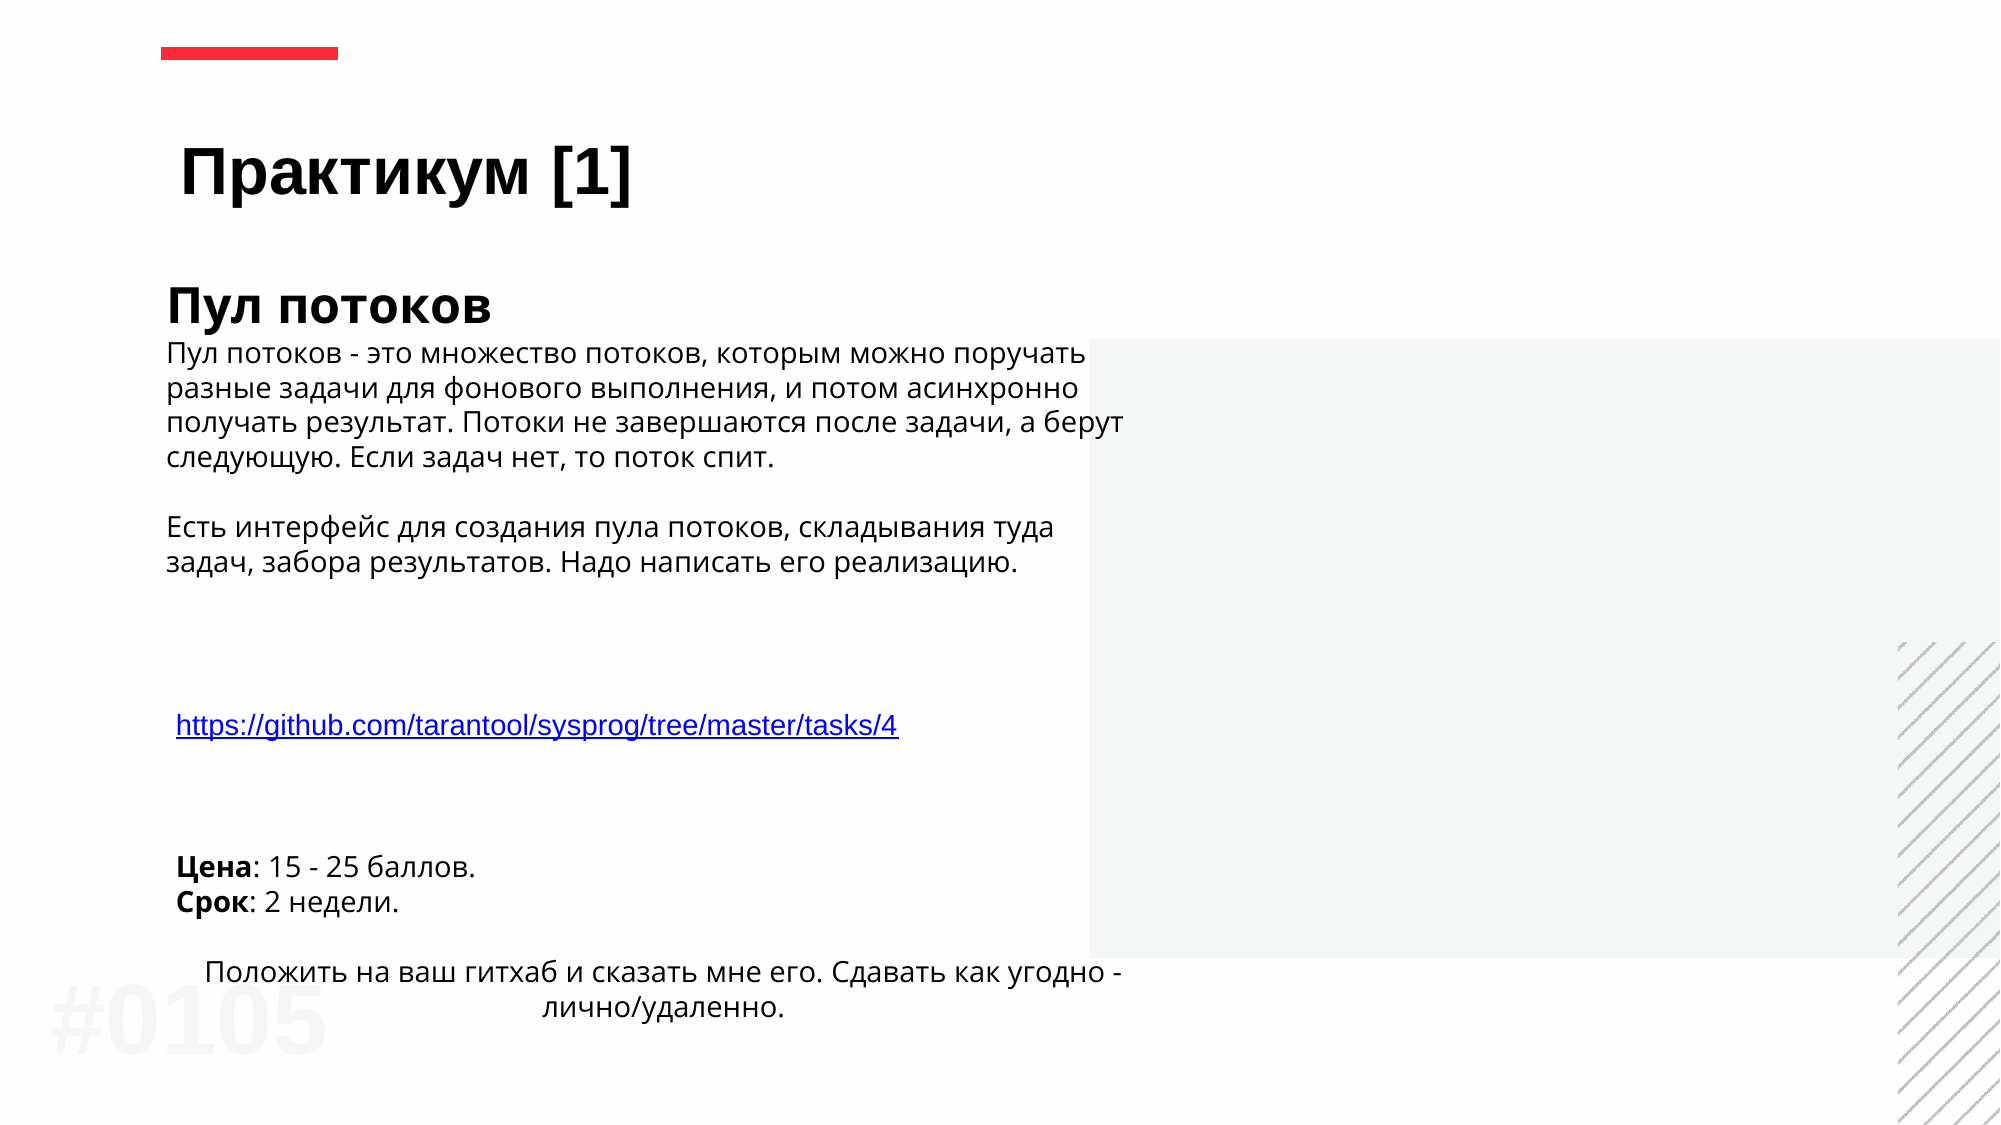

Практикум [1]
Пул потоков
Пул потоков - это множество потоков, которым можно поручать разные задачи для фонового выполнения, и потом асинхронно получать результат. Потоки не завершаются после задачи, а берут следующую. Если задач нет, то поток спит.
Есть интерфейс для создания пула потоков, складывания туда задач, забора результатов. Надо написать его реализацию.
https://github.com/tarantool/sysprog/tree/master/tasks/4
Цена: 15 - 25 баллов.
Срок: 2 недели.
Положить на ваш гитхаб и сказать мне его. Сдавать как угодно - лично/удаленно.
#0105